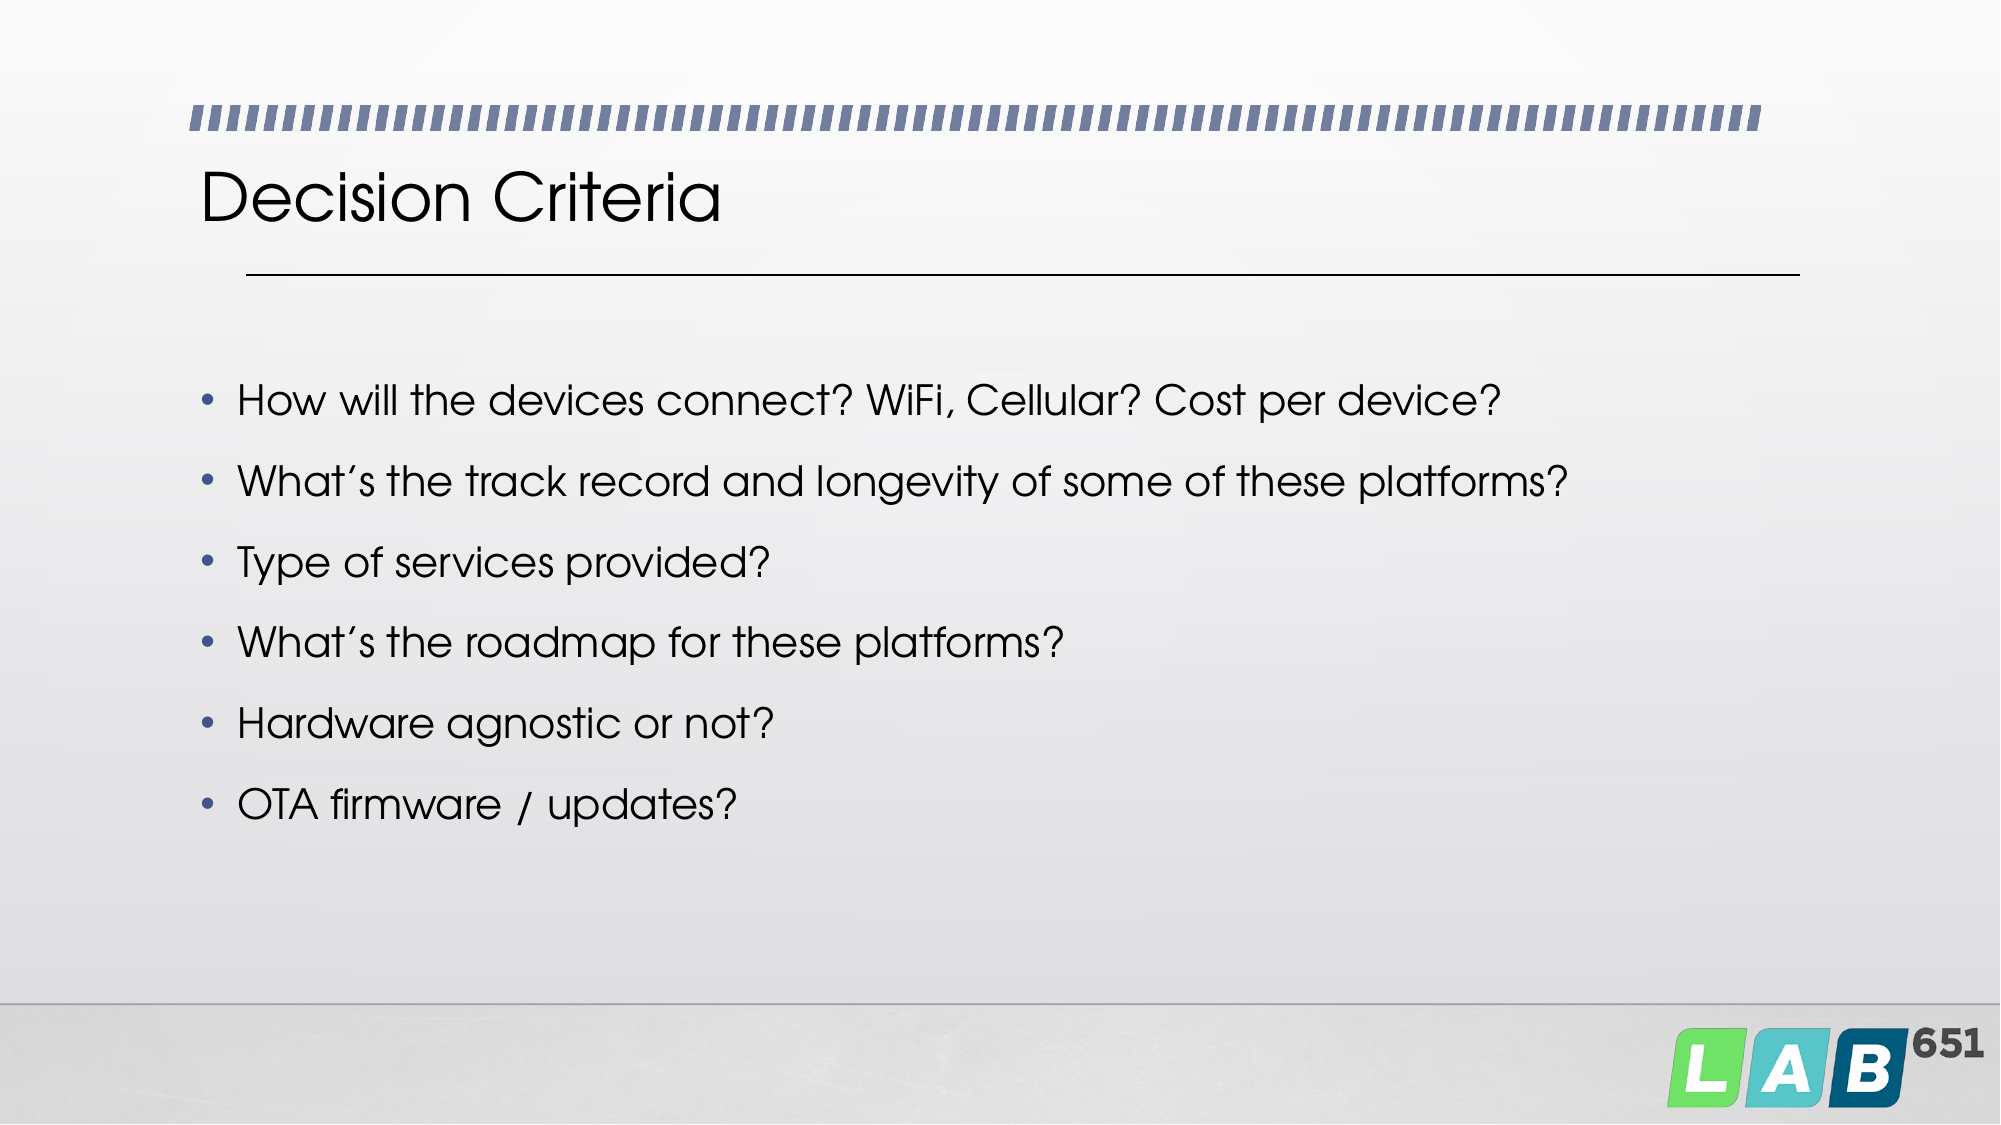

# Decision Criteria
How will the devices connect? WiFi, Cellular? Cost per device?
What’s the track record and longevity of some of these platforms?
Type of services provided?
What’s the roadmap for these platforms?
Hardware agnostic or not?
OTA firmware / updates?